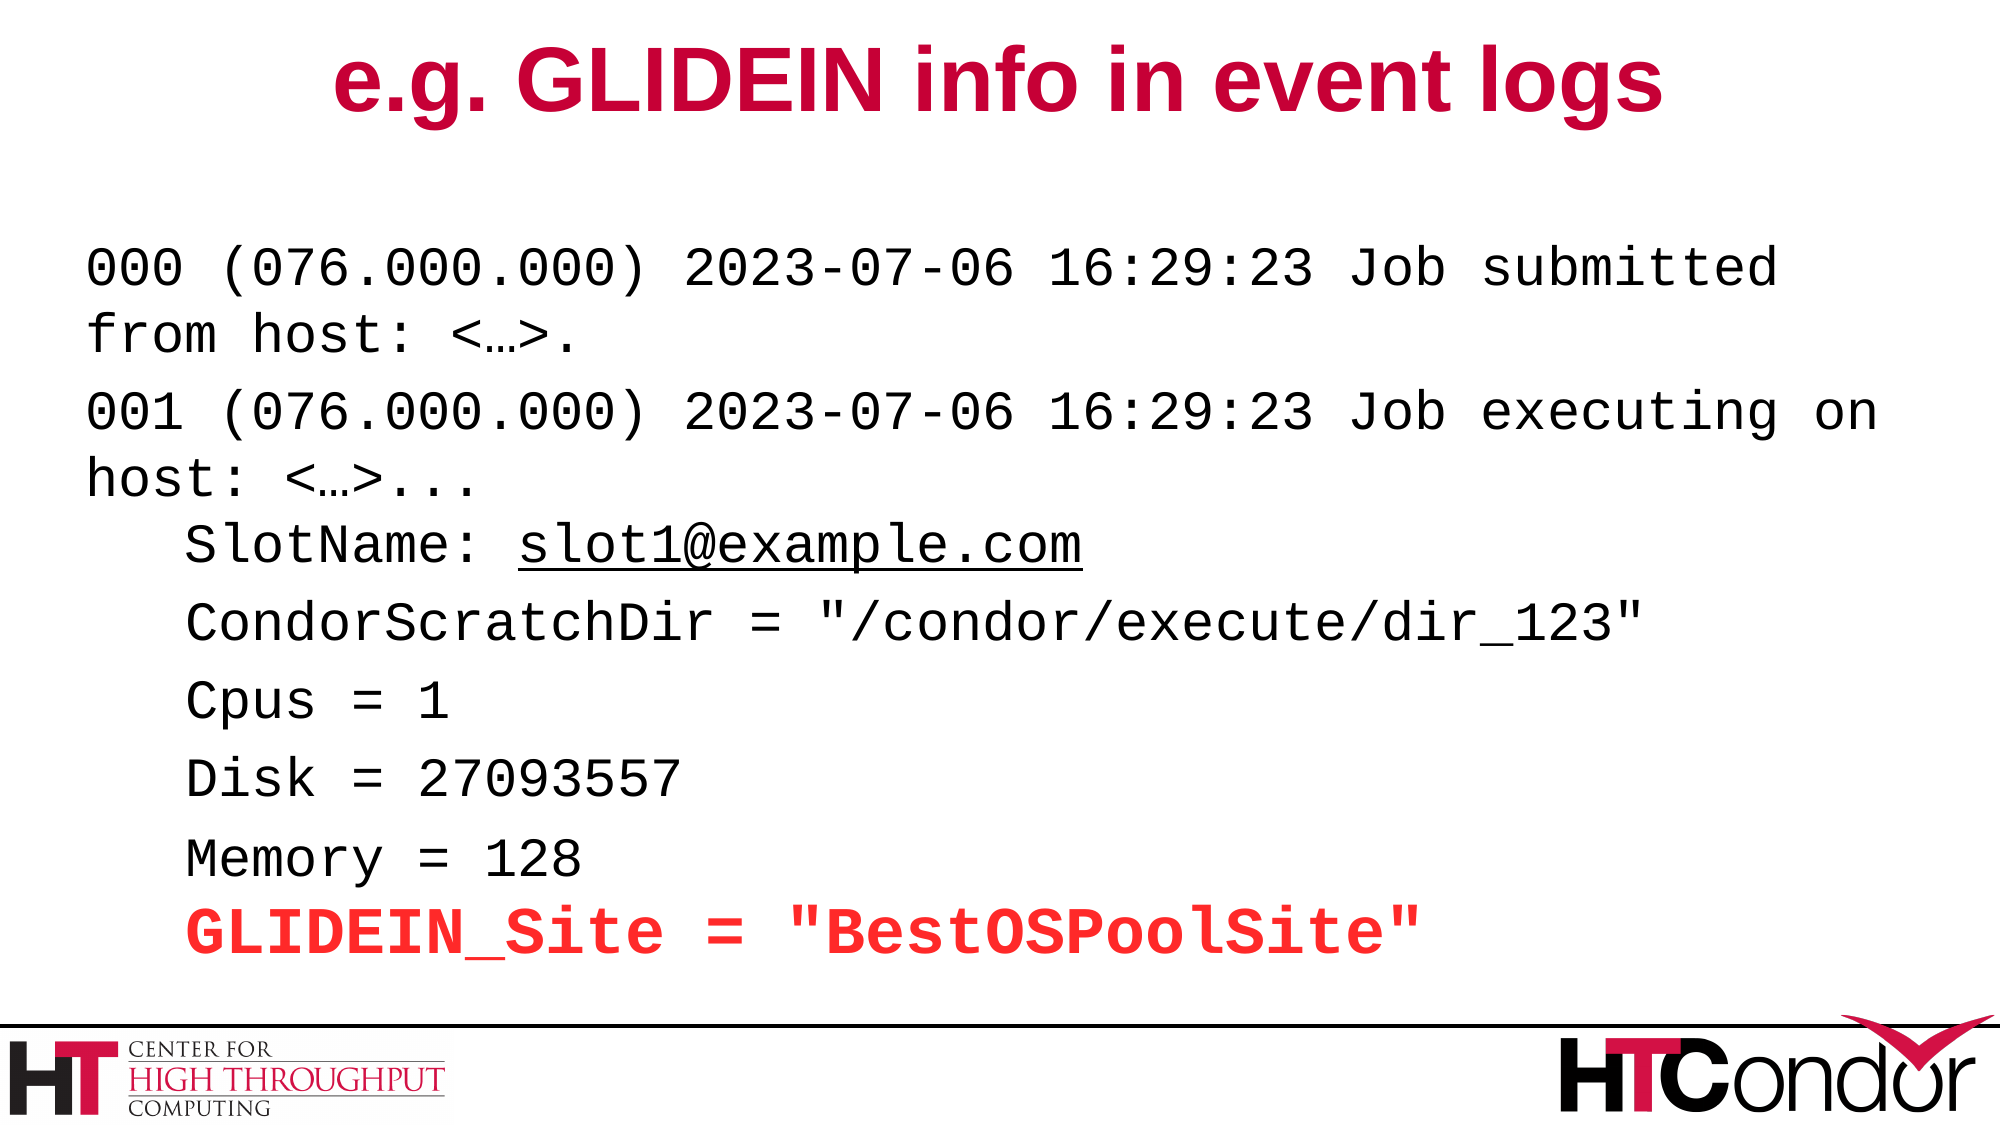

# e.g. GLIDEIN info in event logs
000 (076.000.000) 2023-07-06 16:29:23 Job submitted from host: <…>.
001 (076.000.000) 2023-07-06 16:29:23 Job executing on host: <…>...
   SlotName: slot1@example.com
   CondorScratchDir = "/condor/execute/dir_123"
   Cpus = 1
   Disk = 27093557
   Memory = 128
   GLIDEIN_Site = "BestOSPoolSite"